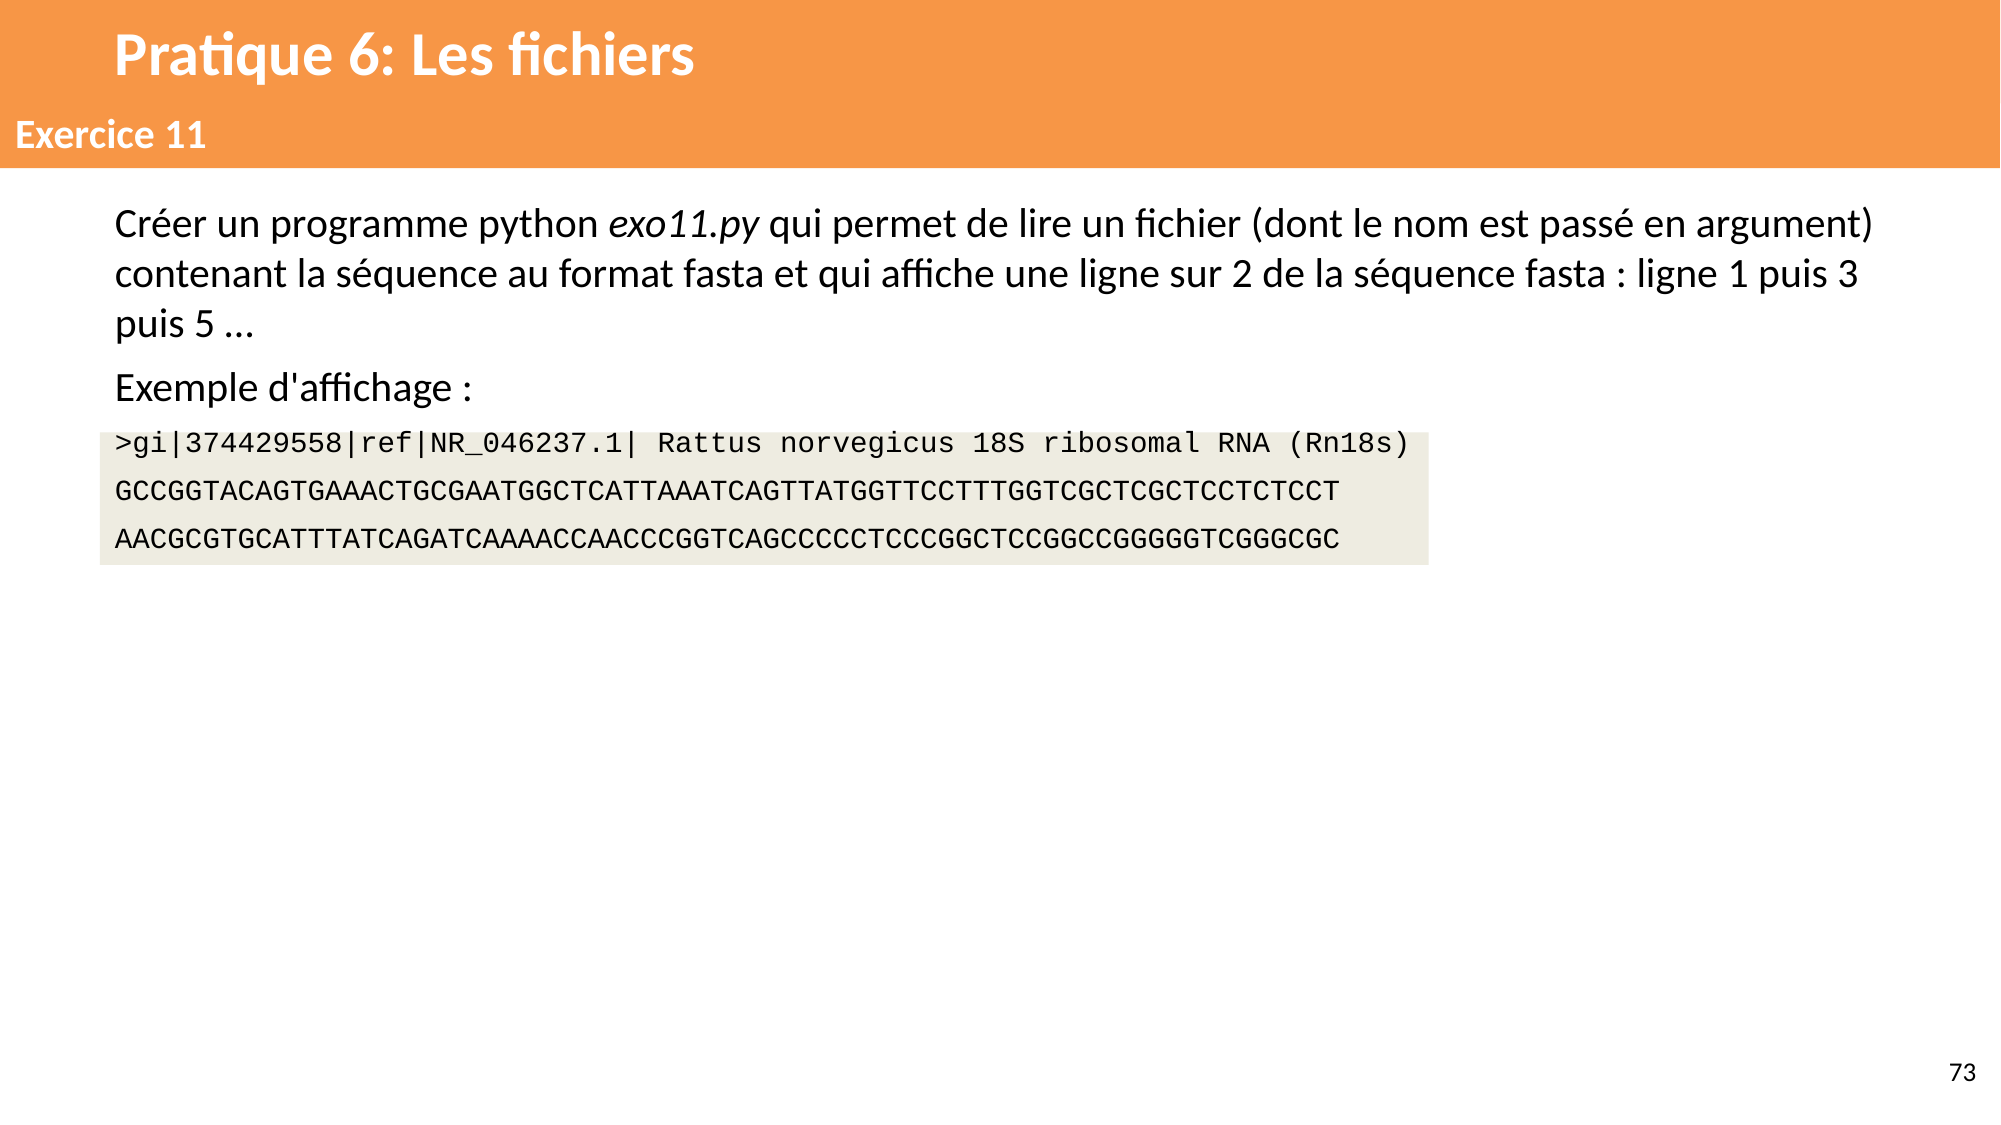

# Pratique 6: Les fichiers
Exercice 11
Créer un programme python exo11.py qui permet de lire un fichier (dont le nom est passé en argument) contenant la séquence au format fasta et qui affiche une ligne sur 2 de la séquence fasta : ligne 1 puis 3 puis 5 …
Exemple d'affichage :
>gi|374429558|ref|NR_046237.1| Rattus norvegicus 18S ribosomal RNA (Rn18s)
GCCGGTACAGTGAAACTGCGAATGGCTCATTAAATCAGTTATGGTTCCTTTGGTCGCTCGCTCCTCTCCT
AACGCGTGCATTTATCAGATCAAAACCAACCCGGTCAGCCCCCTCCCGGCTCCGGCCGGGGGTCGGGCGC

73